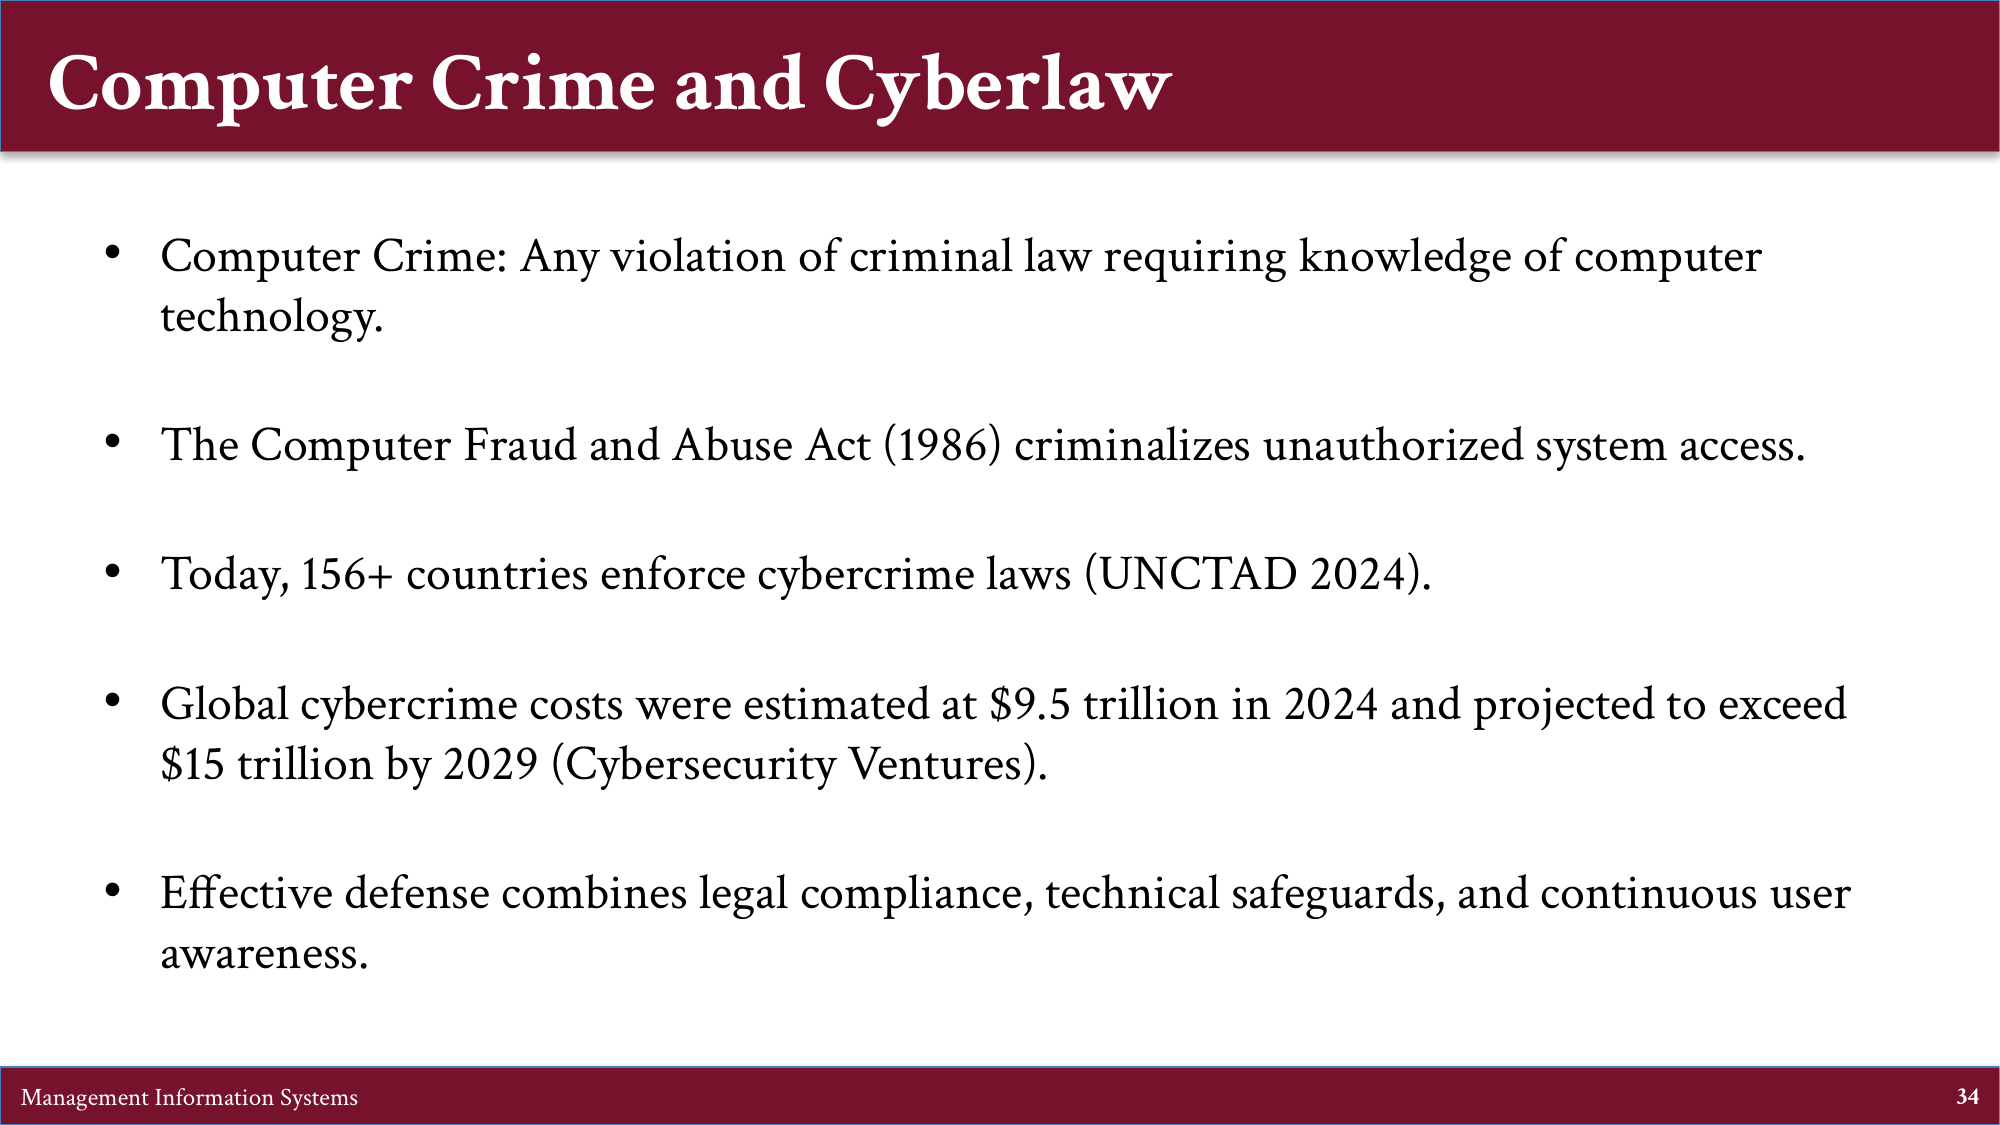

# Computer Crime and Cyberlaw
Computer Crime: Any violation of criminal law requiring knowledge of computer technology.

The Computer Fraud and Abuse Act (1986) criminalizes unauthorized system access.

Today, 156+ countries enforce cybercrime laws (UNCTAD 2024).

Global cybercrime costs were estimated at $9.5 trillion in 2024 and projected to exceed $15 trillion by 2029 (Cybersecurity Ventures).

Effective defense combines legal compliance, technical safeguards, and continuous user awareness.

 Management Information Systems
34